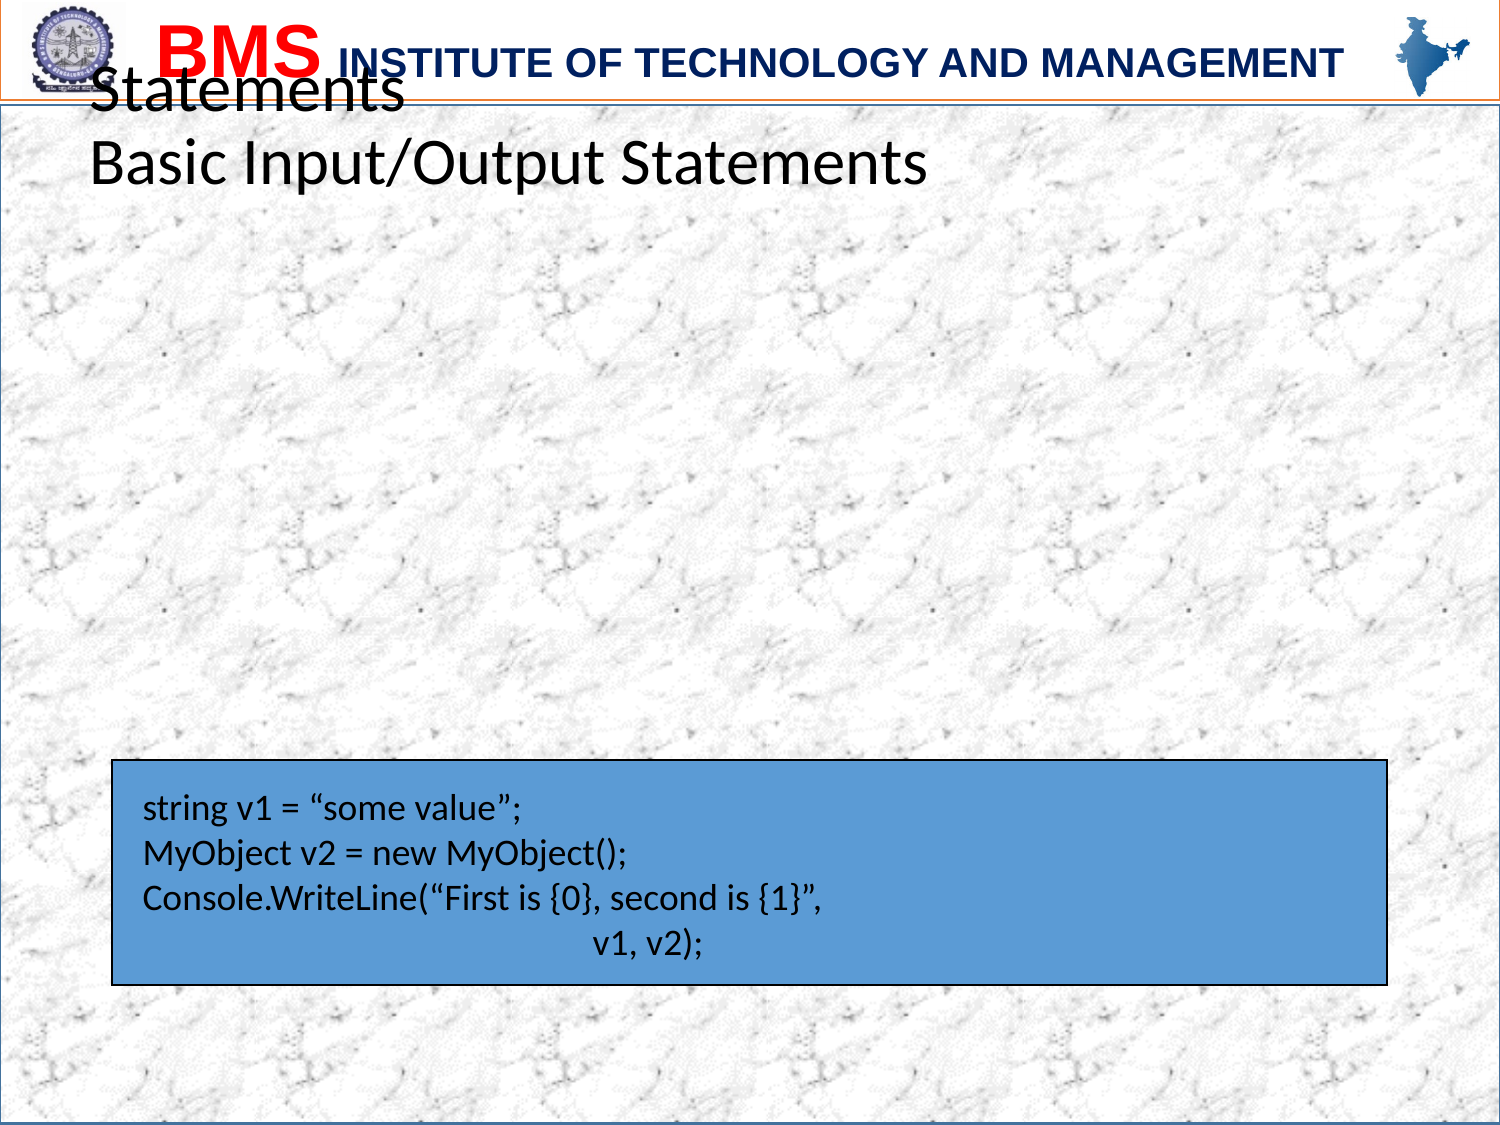

# Statements Basic Input/Output Statements
Console applications
System.Console.WriteLine();
System.Console.ReadLine();
Windows applications
System.WinForms.MessageBox.Show();
string v1 = “some value”;
MyObject v2 = new MyObject();
Console.WriteLine(“First is {0}, second is {1}”,
			v1, v2);